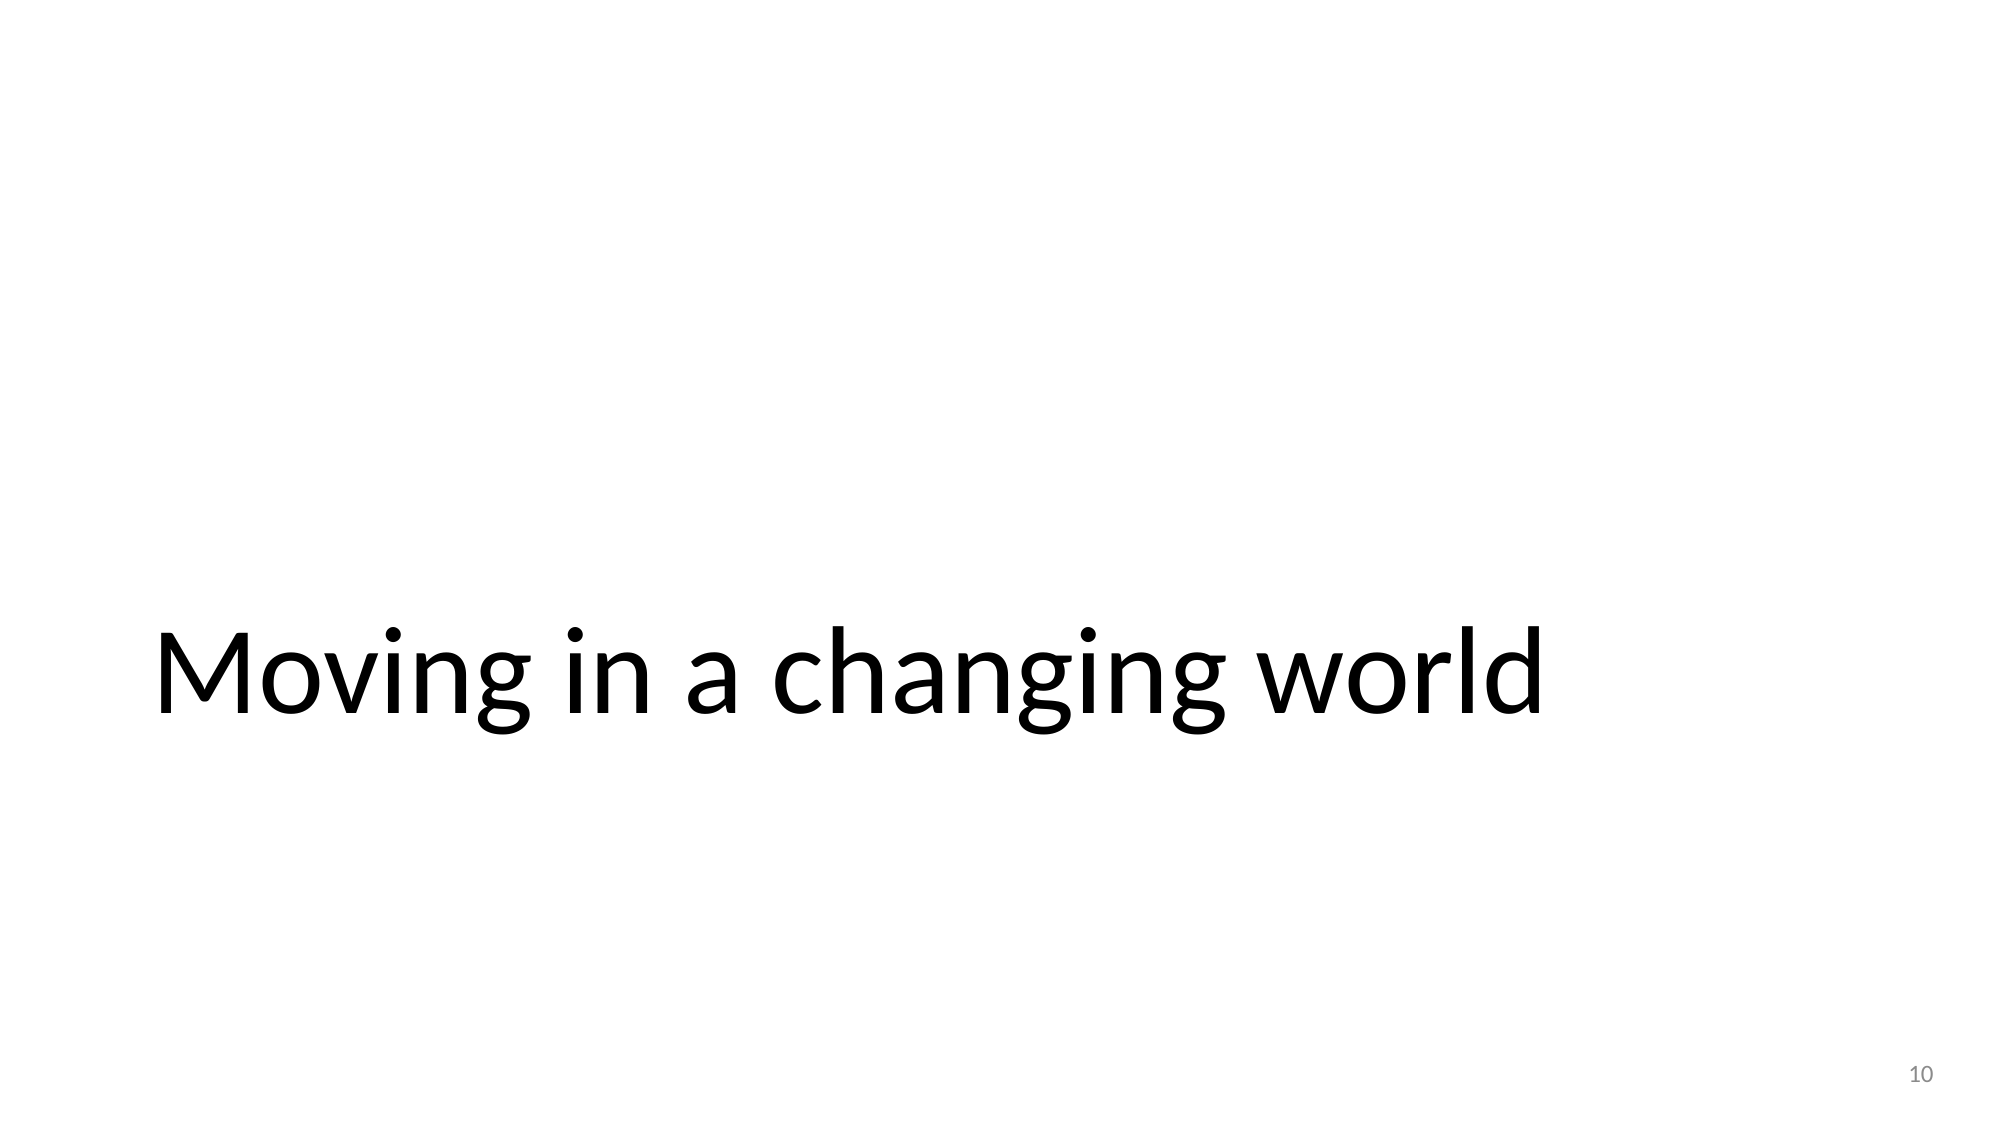

# Moving in a changing world

10